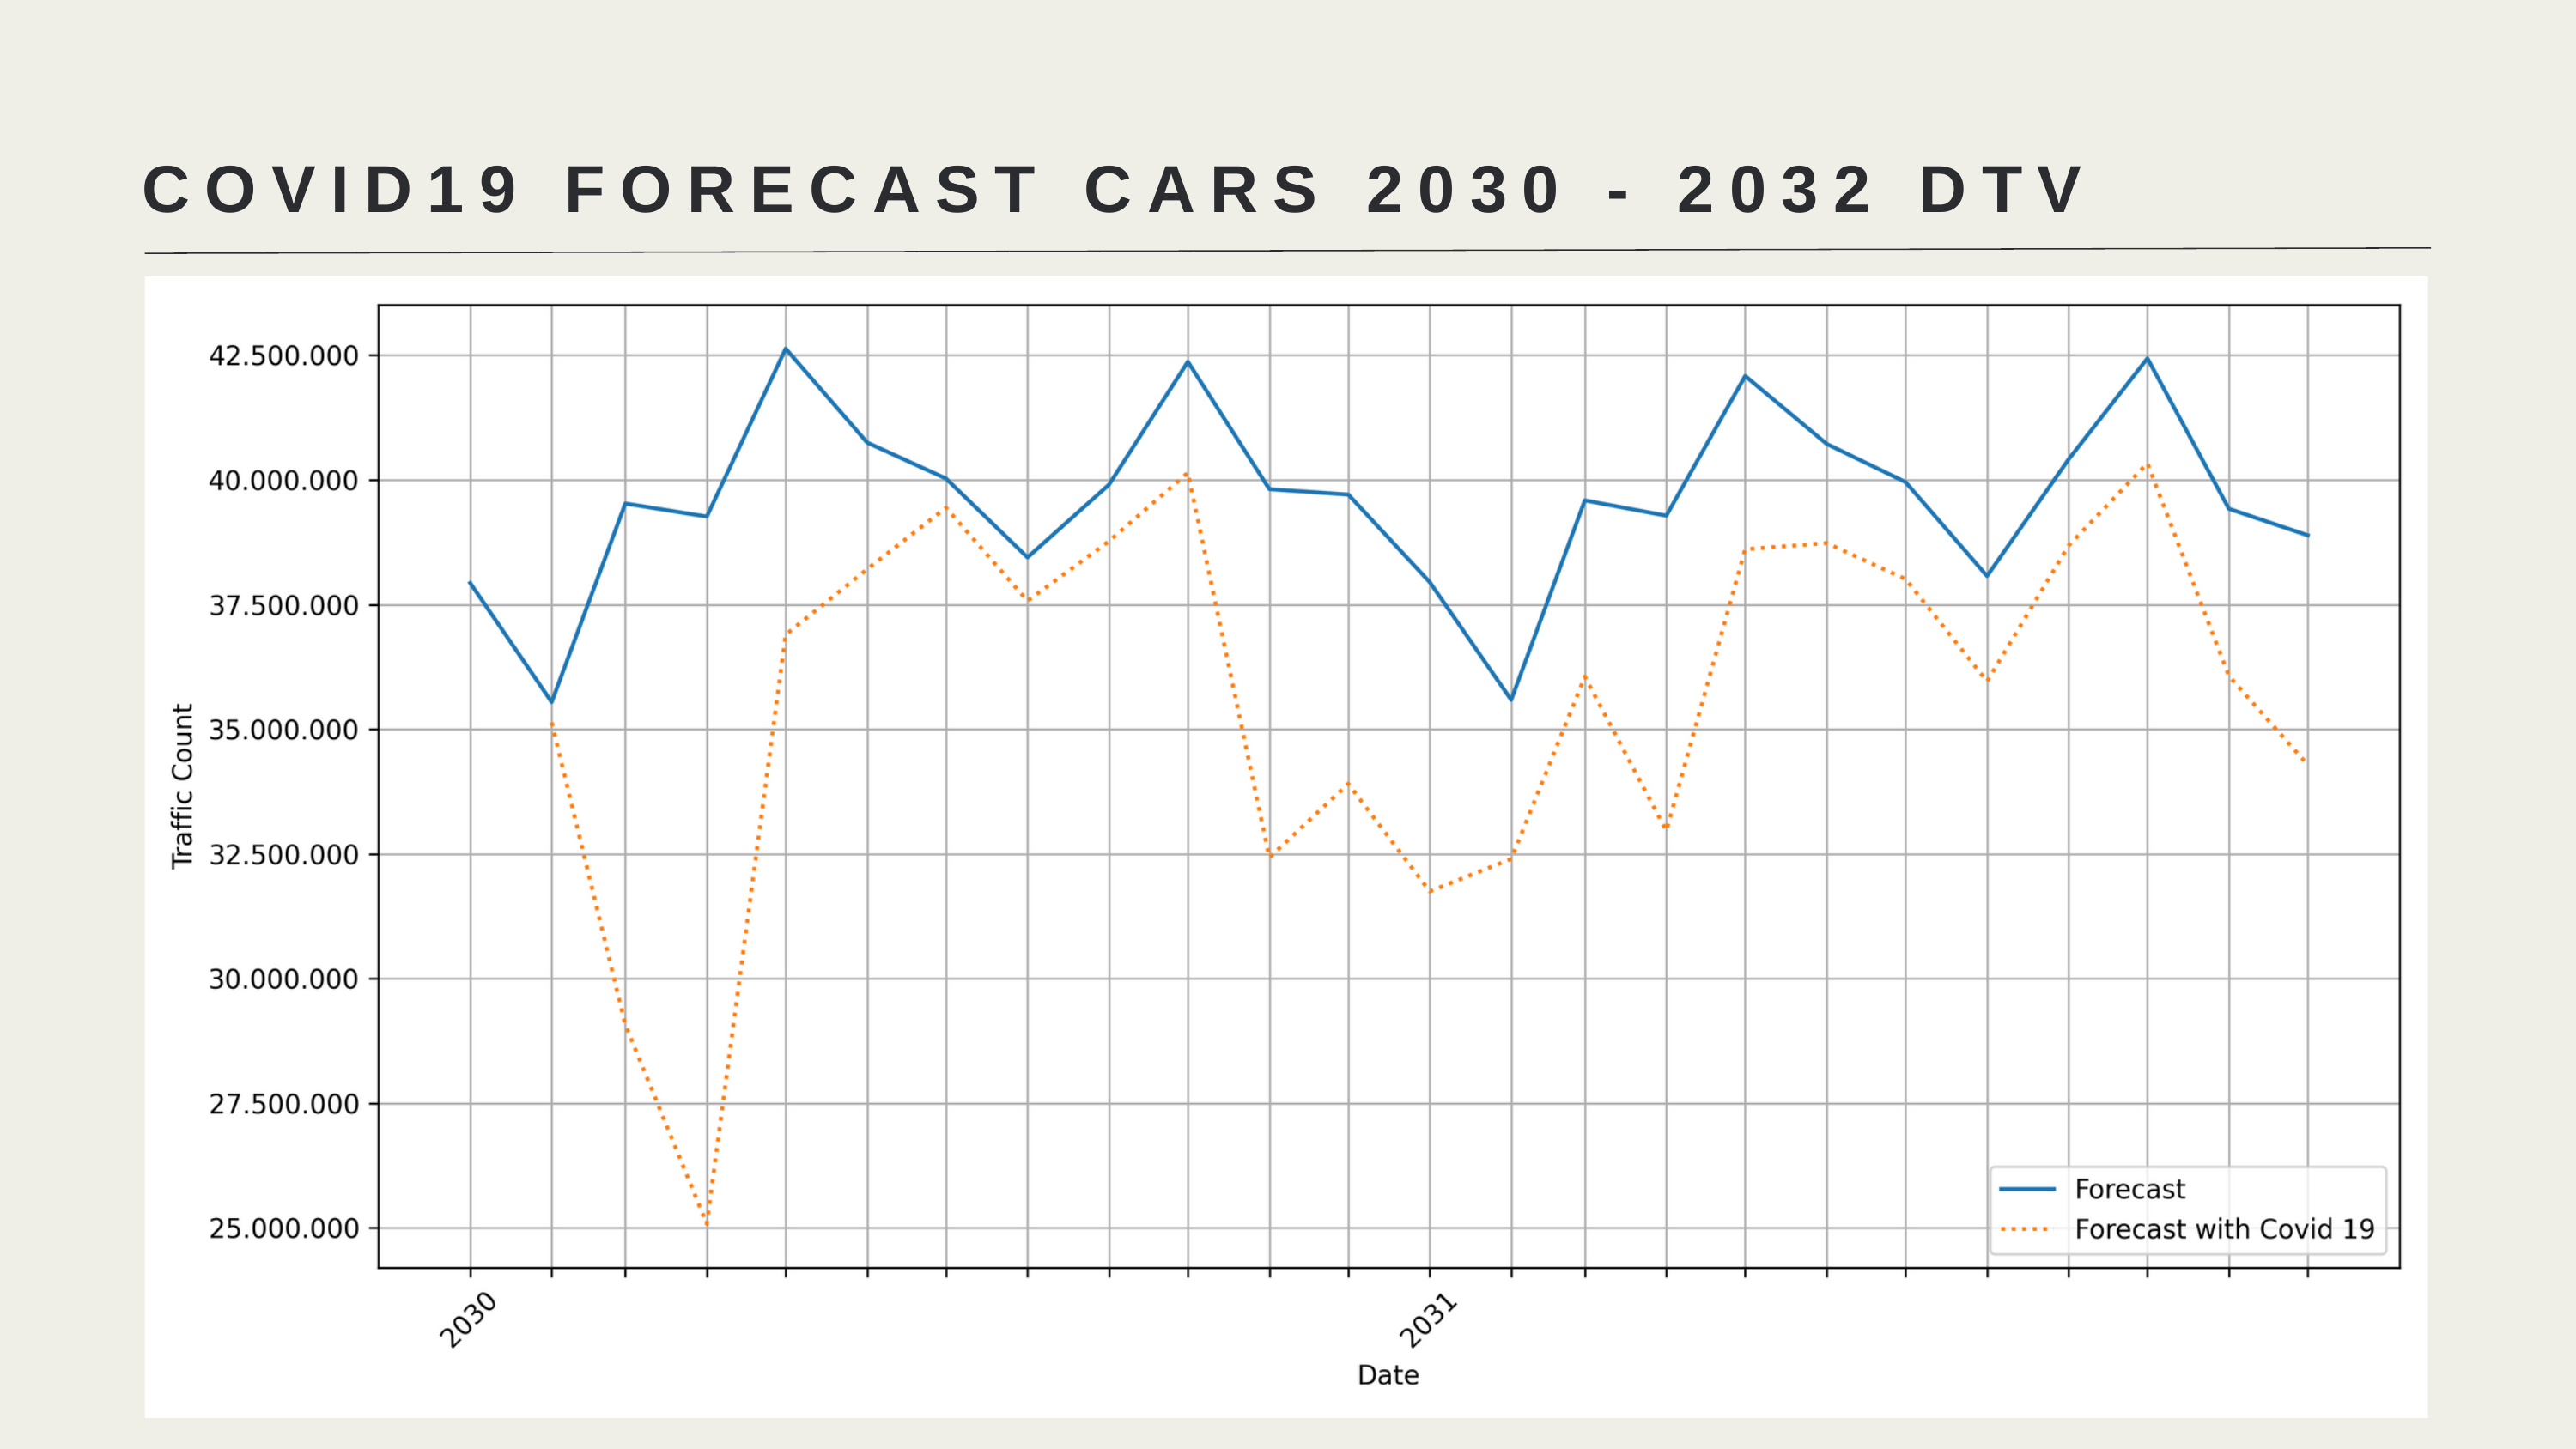

COVID19 FORECAST CARS 2030 - 2032 DTV